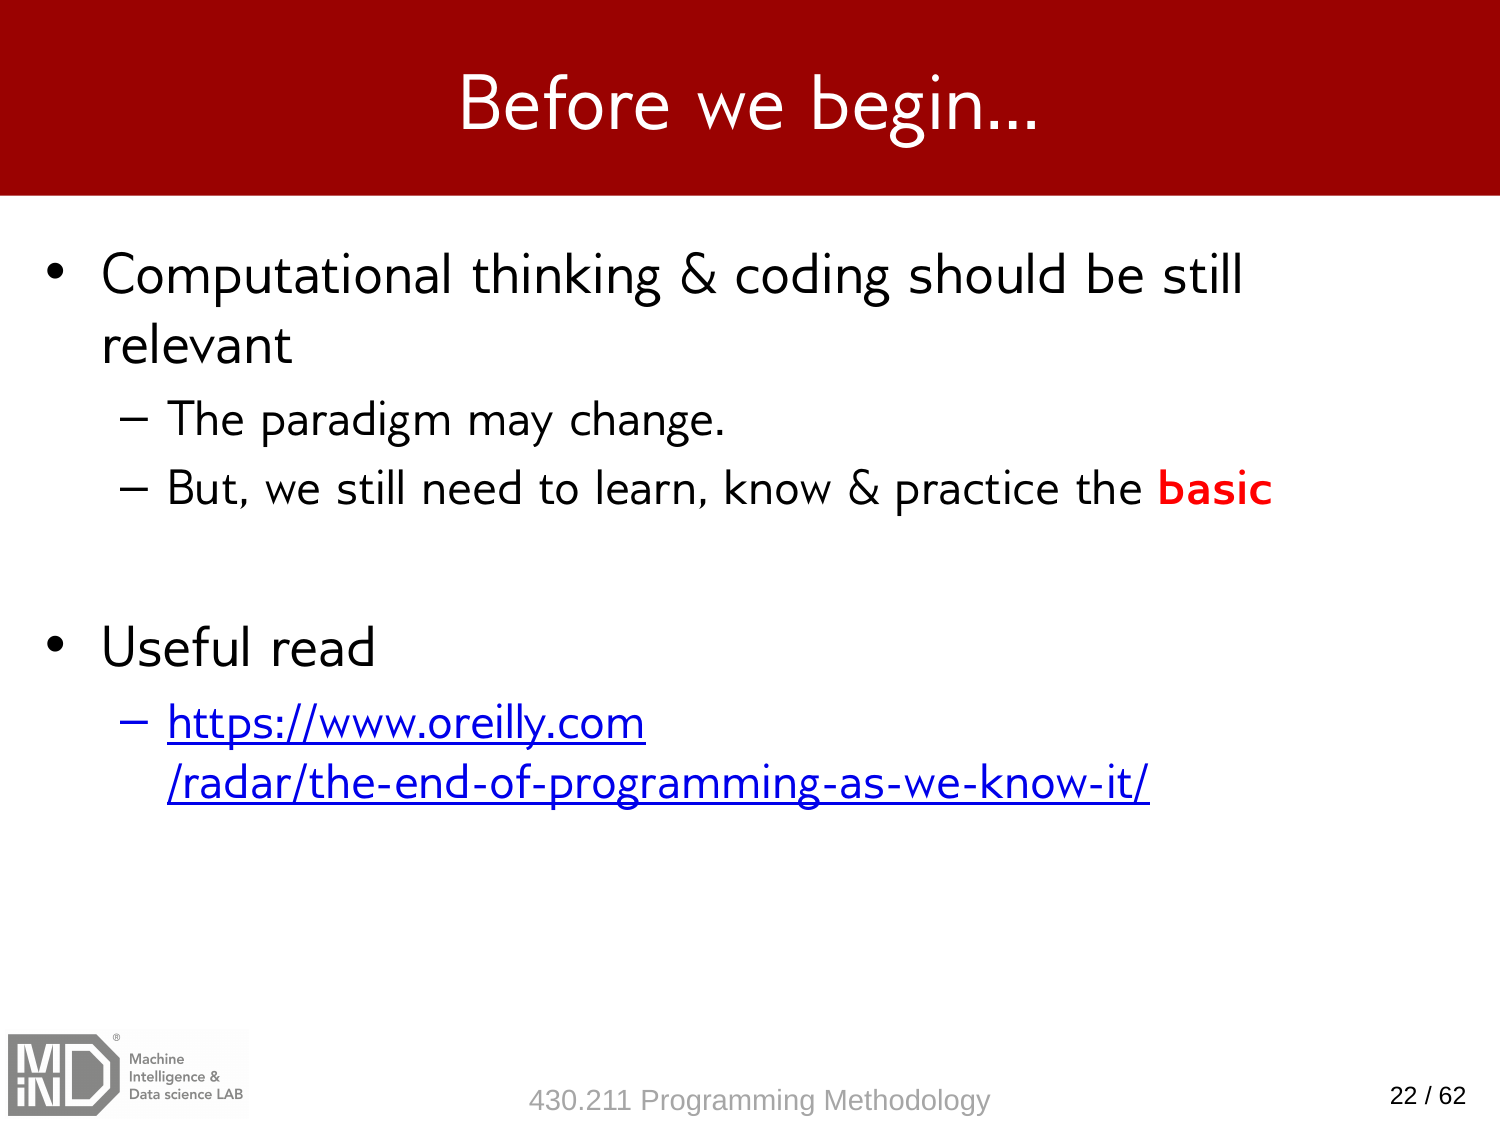

# Before we begin…
Computational thinking & coding should be still relevant
The paradigm may change.
But, we still need to learn, know & practice the basic

Useful read
https://www.oreilly.com/radar/the-end-of-programming-as-we-know-it/

22 / 62